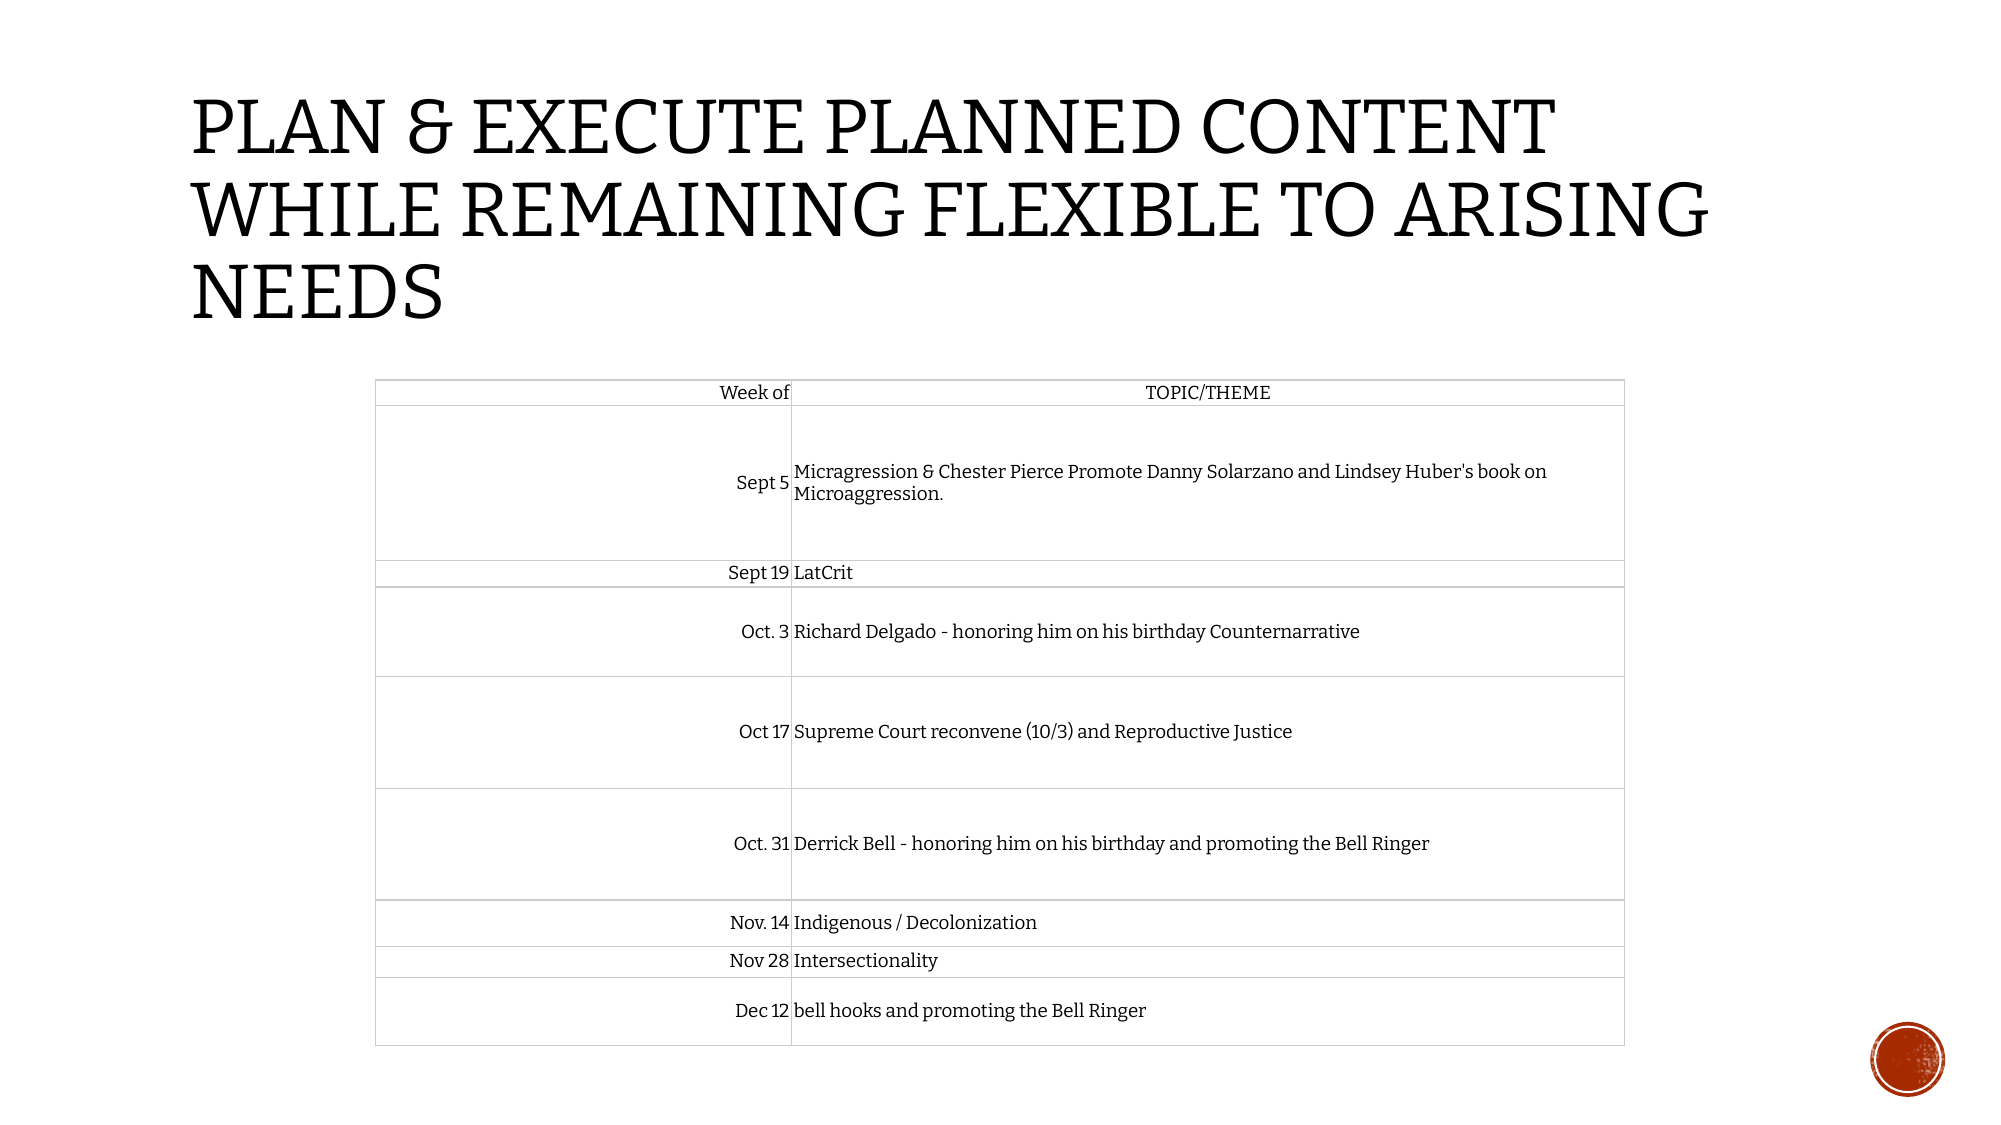

# Plan & Execute Planned Content While remaining flexible to arising needs
| Week of | TOPIC/THEME |
| --- | --- |
| Sept 5 | Micragression & Chester Pierce Promote Danny Solarzano and Lindsey Huber's book on Microaggression. |
| Sept 19 | LatCrit |
| Oct. 3 | Richard Delgado - honoring him on his birthday Counternarrative |
| Oct 17 | Supreme Court reconvene (10/3) and Reproductive Justice |
| Oct. 31 | Derrick Bell - honoring him on his birthday and promoting the Bell Ringer |
| Nov. 14 | Indigenous / Decolonization |
| Nov 28 | Intersectionality |
| Dec 12 | bell hooks and promoting the Bell Ringer |